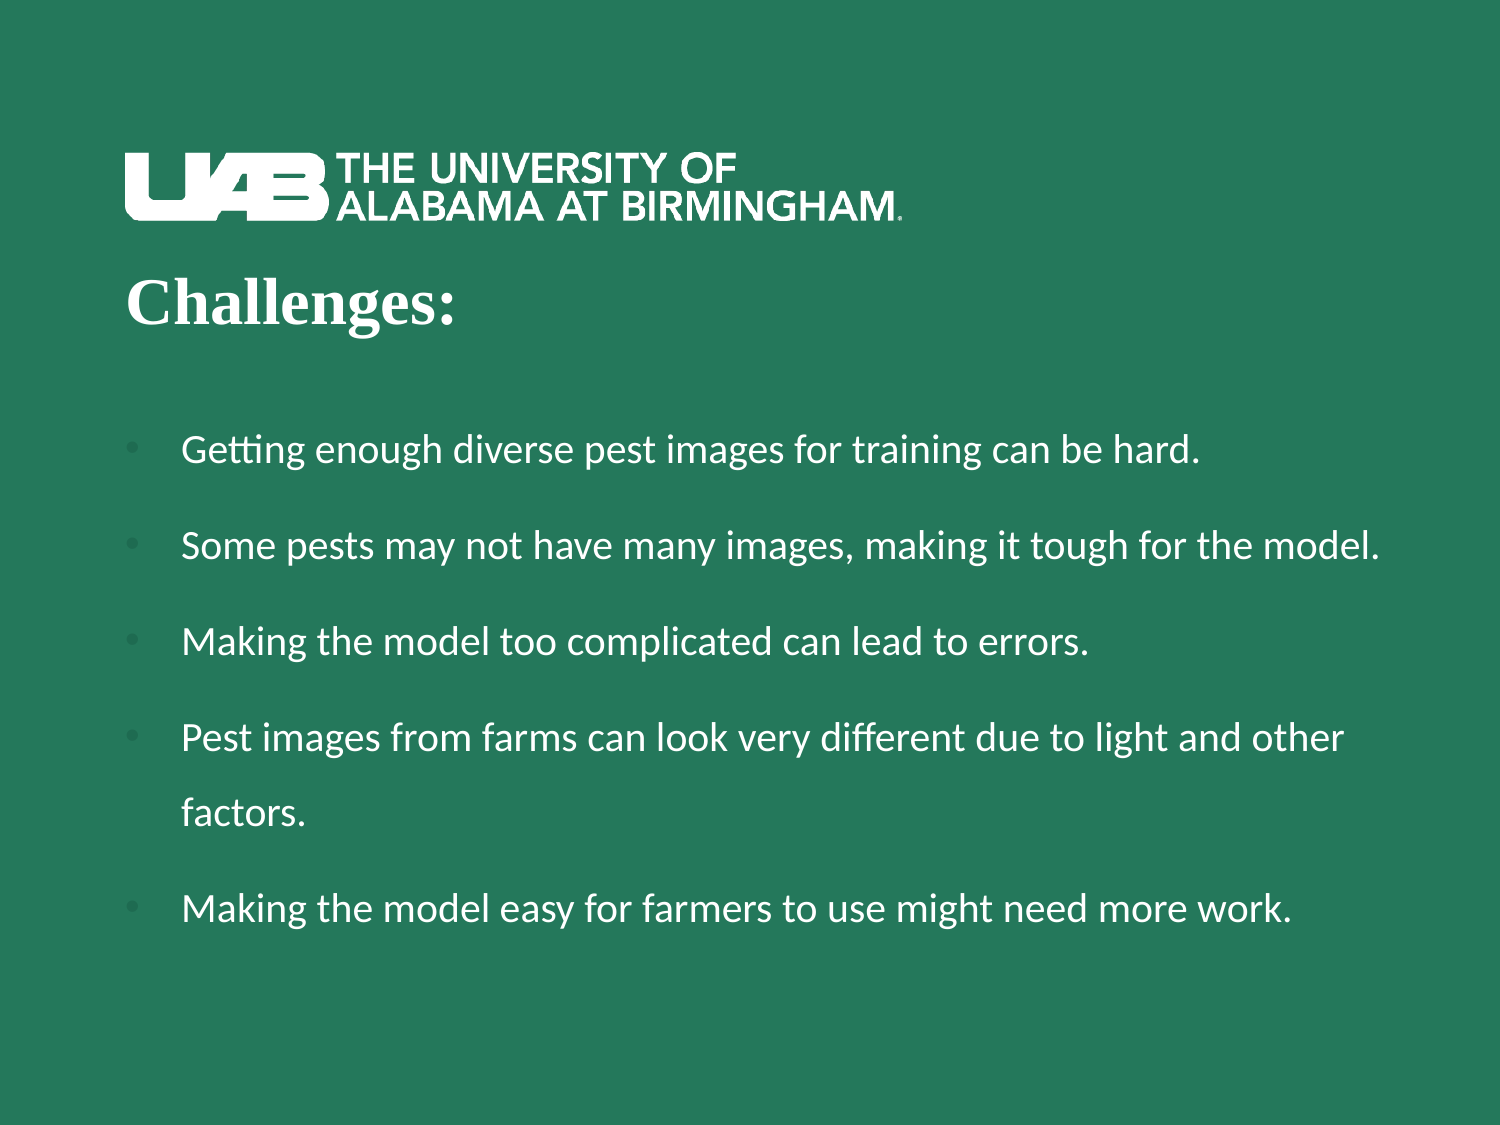

# Challenges:
Getting enough diverse pest images for training can be hard.
Some pests may not have many images, making it tough for the model.
Making the model too complicated can lead to errors.
Pest images from farms can look very different due to light and other factors.
Making the model easy for farmers to use might need more work.